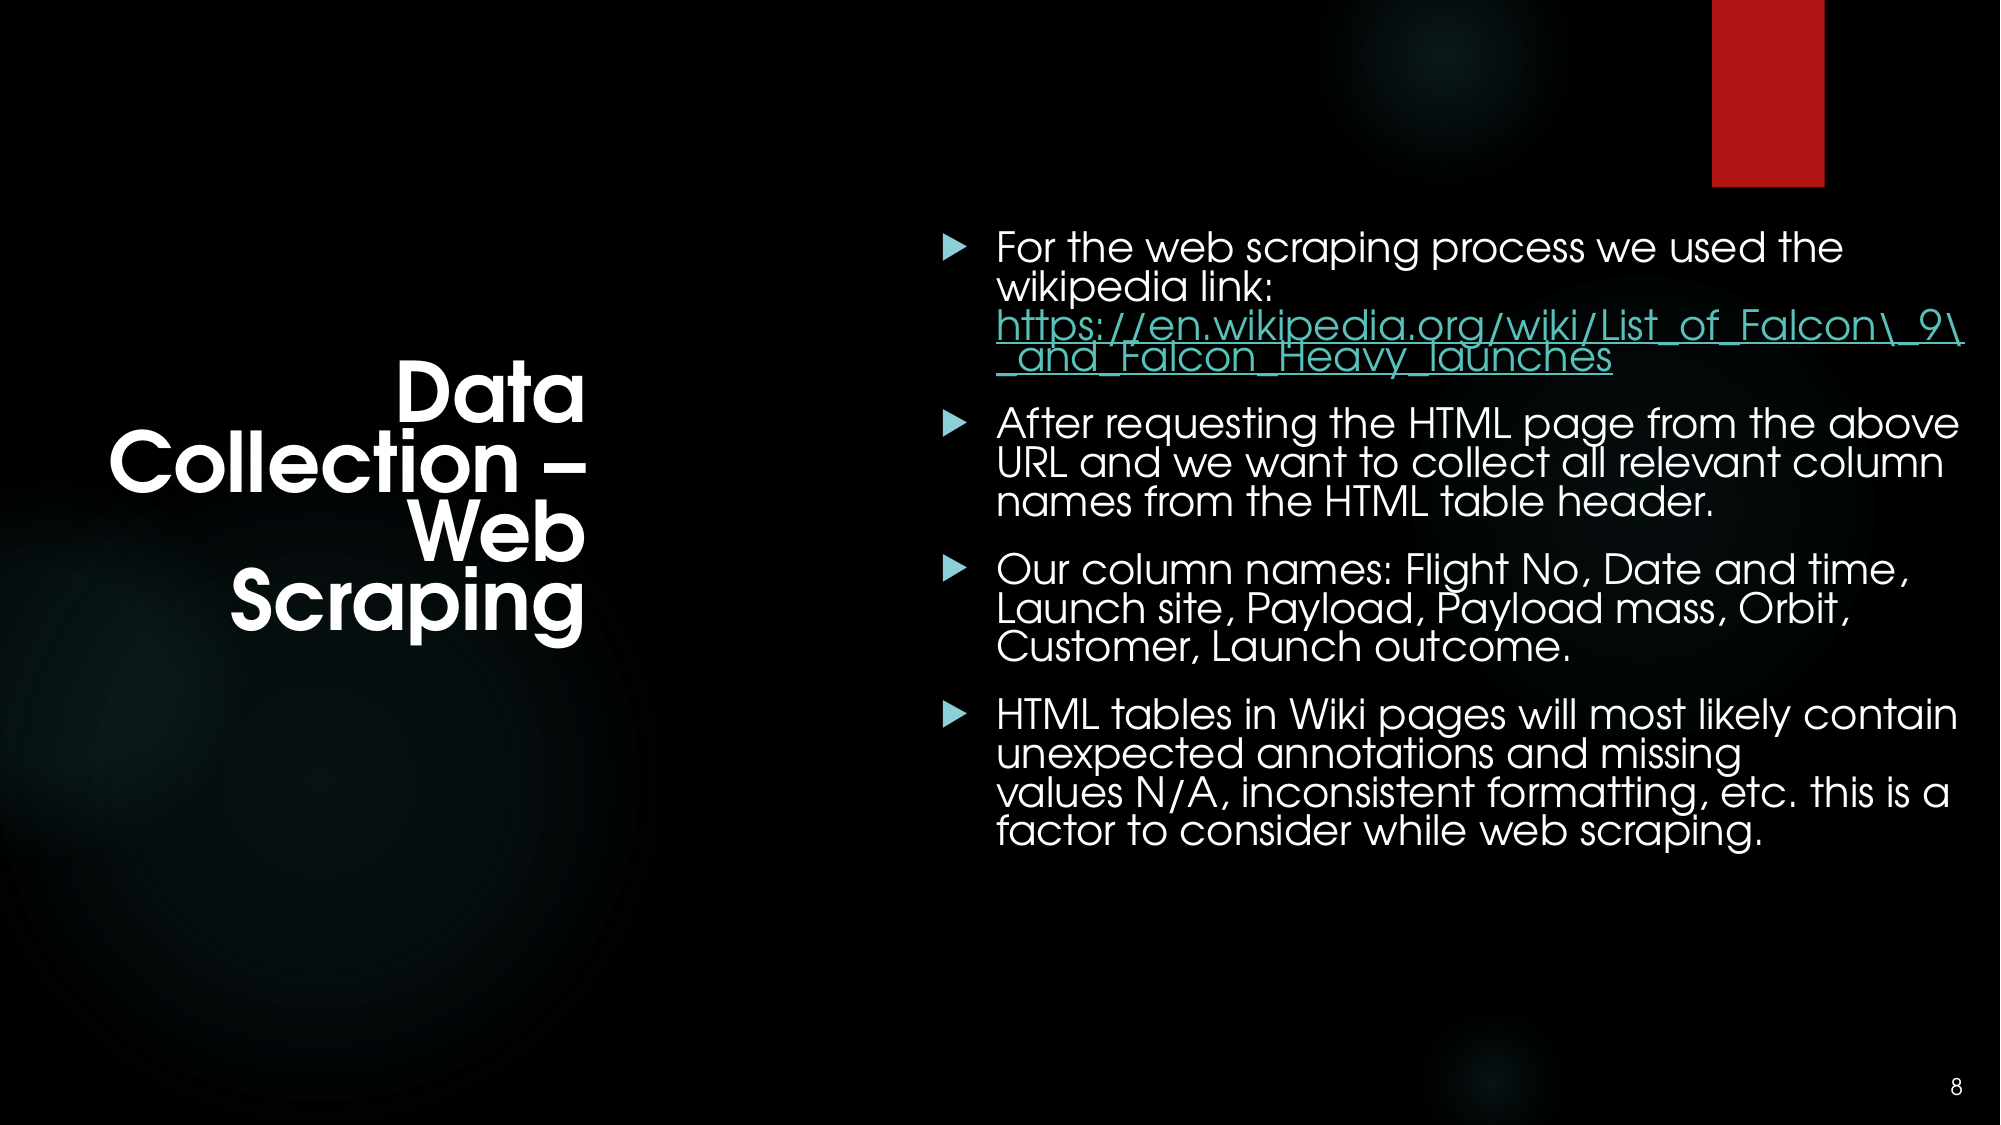

Data Collection – Web Scraping
For the web scraping process we used the wikipedia link: https://en.wikipedia.org/wiki/List_of_Falcon\_9\_and_Falcon_Heavy_launches
After requesting the HTML page from the above URL and we want to collect all relevant column names from the HTML table header.
Our column names: Flight No, Date and time, Launch site, Payload, Payload mass, Orbit, Customer, Launch outcome.
HTML tables in Wiki pages will most likely contain unexpected annotations and missing values N/A, inconsistent formatting, etc. this is a factor to consider while web scraping.

8